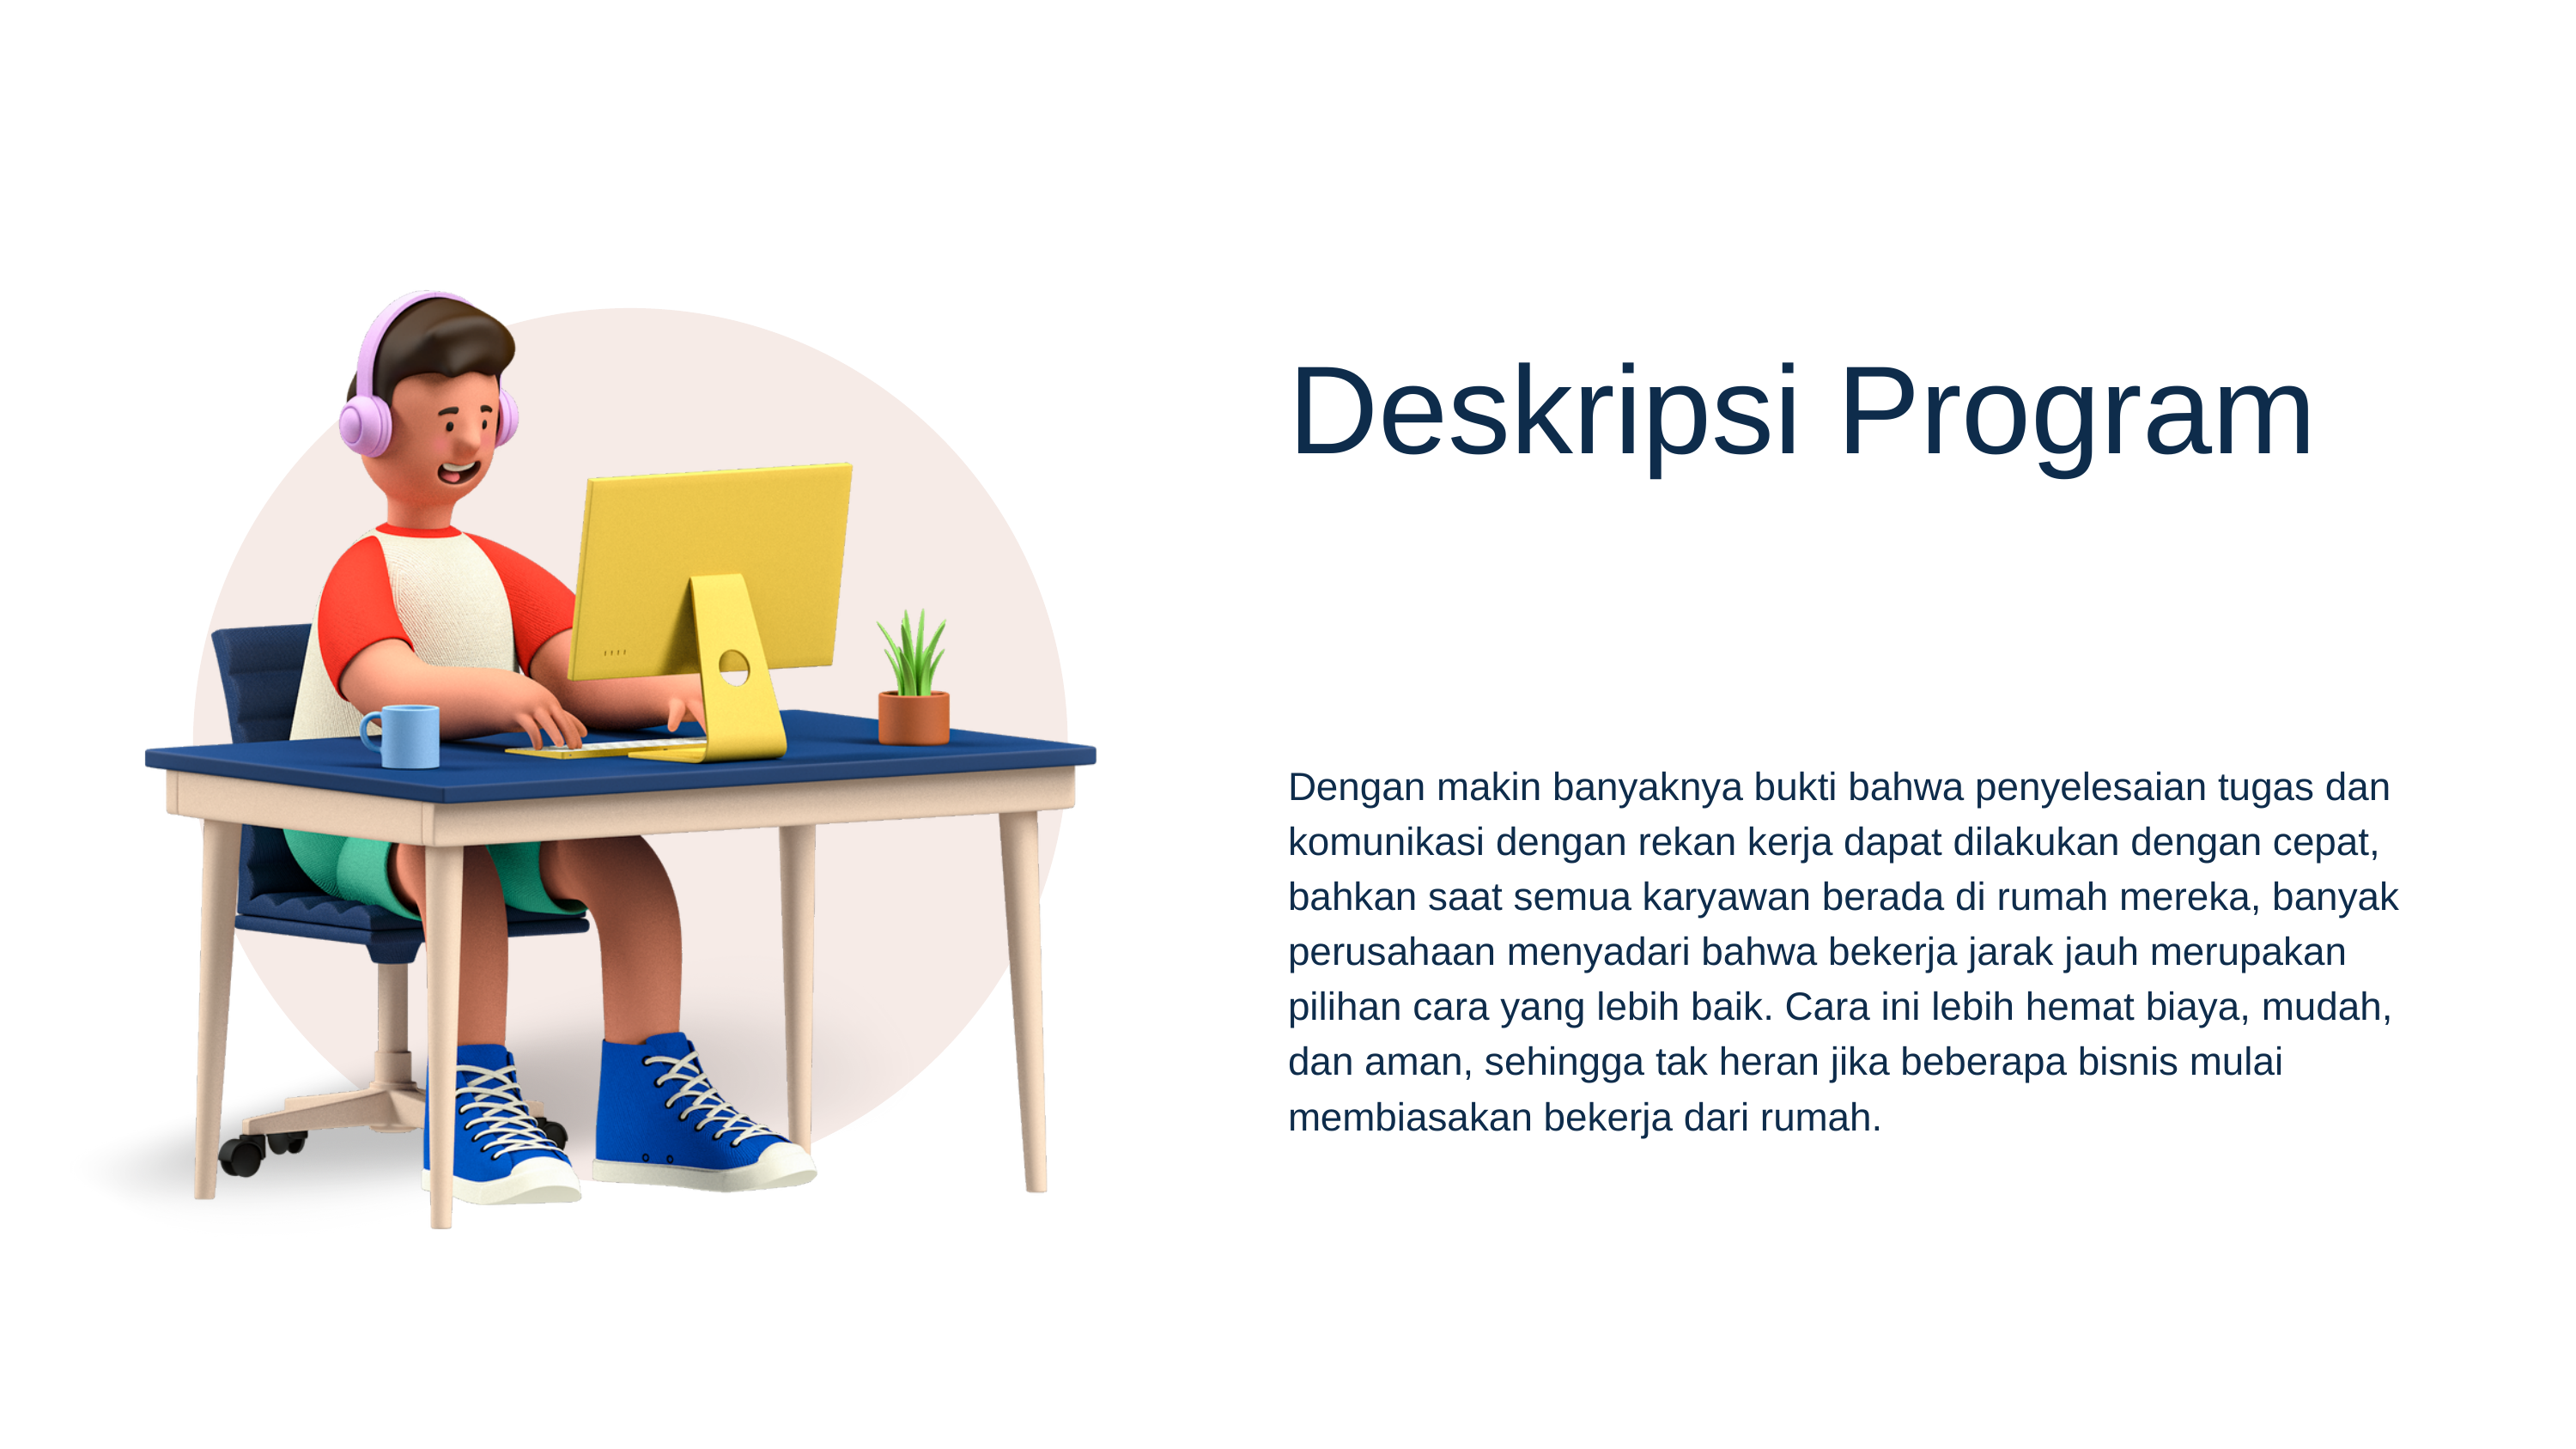

Deskripsi Program

Dengan makin banyaknya bukti bahwa penyelesaian tugas dan komunikasi dengan rekan kerja dapat dilakukan dengan cepat, bahkan saat semua karyawan berada di rumah mereka, banyak perusahaan menyadari bahwa bekerja jarak jauh merupakan pilihan cara yang lebih baik. Cara ini lebih hemat biaya, mudah, dan aman, sehingga tak heran jika beberapa bisnis mulai membiasakan bekerja dari rumah.